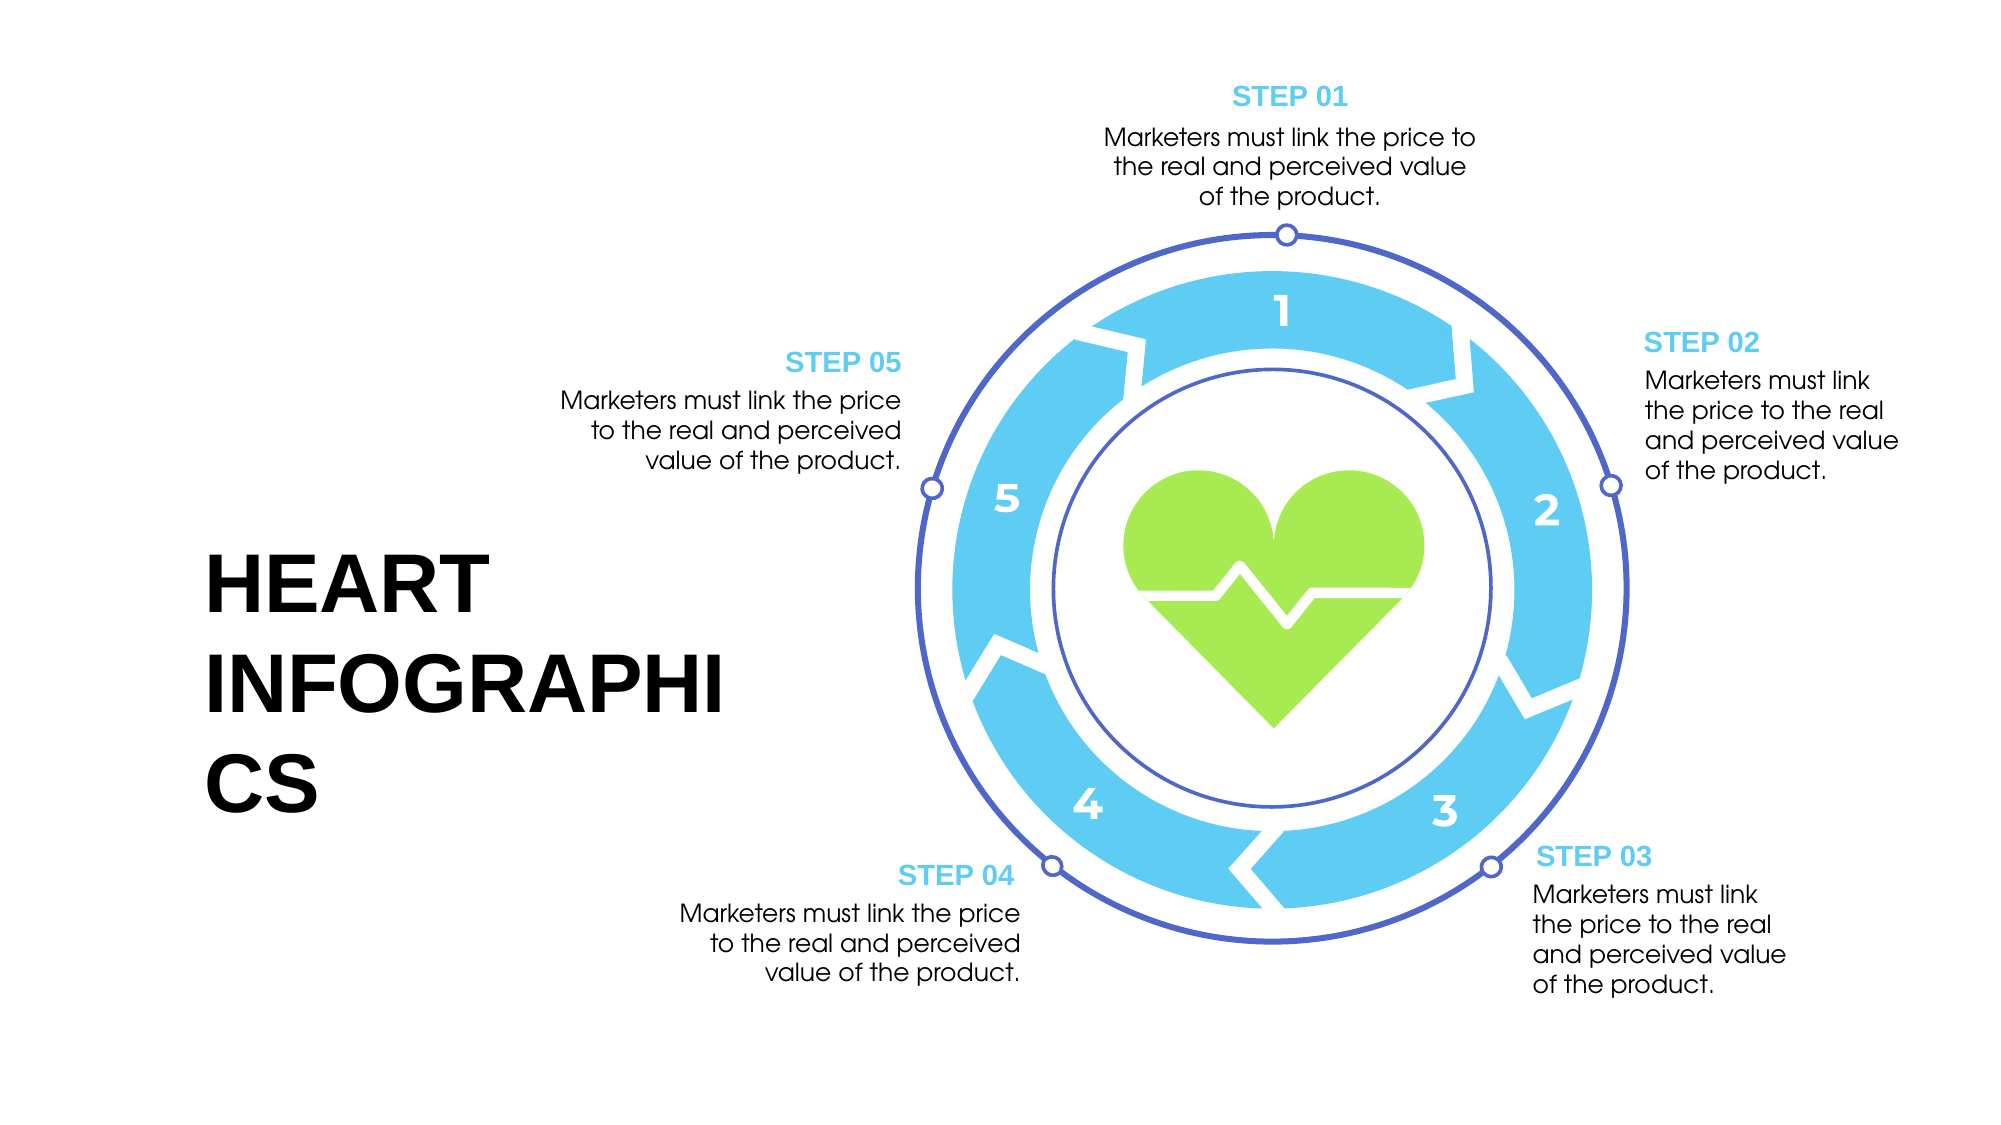

STEP 01
Marketers must link the price to the real and perceived value of the product.

STEP 02
STEP 05
Marketers must link the price to the real and perceived value of the product.
Marketers must link the price to the real and perceived value of the product.
heart Infographics
STEP 03
STEP 04
Marketers must link the price to the real and perceived value of the product.
Marketers must link the price to the real and perceived value of the product.